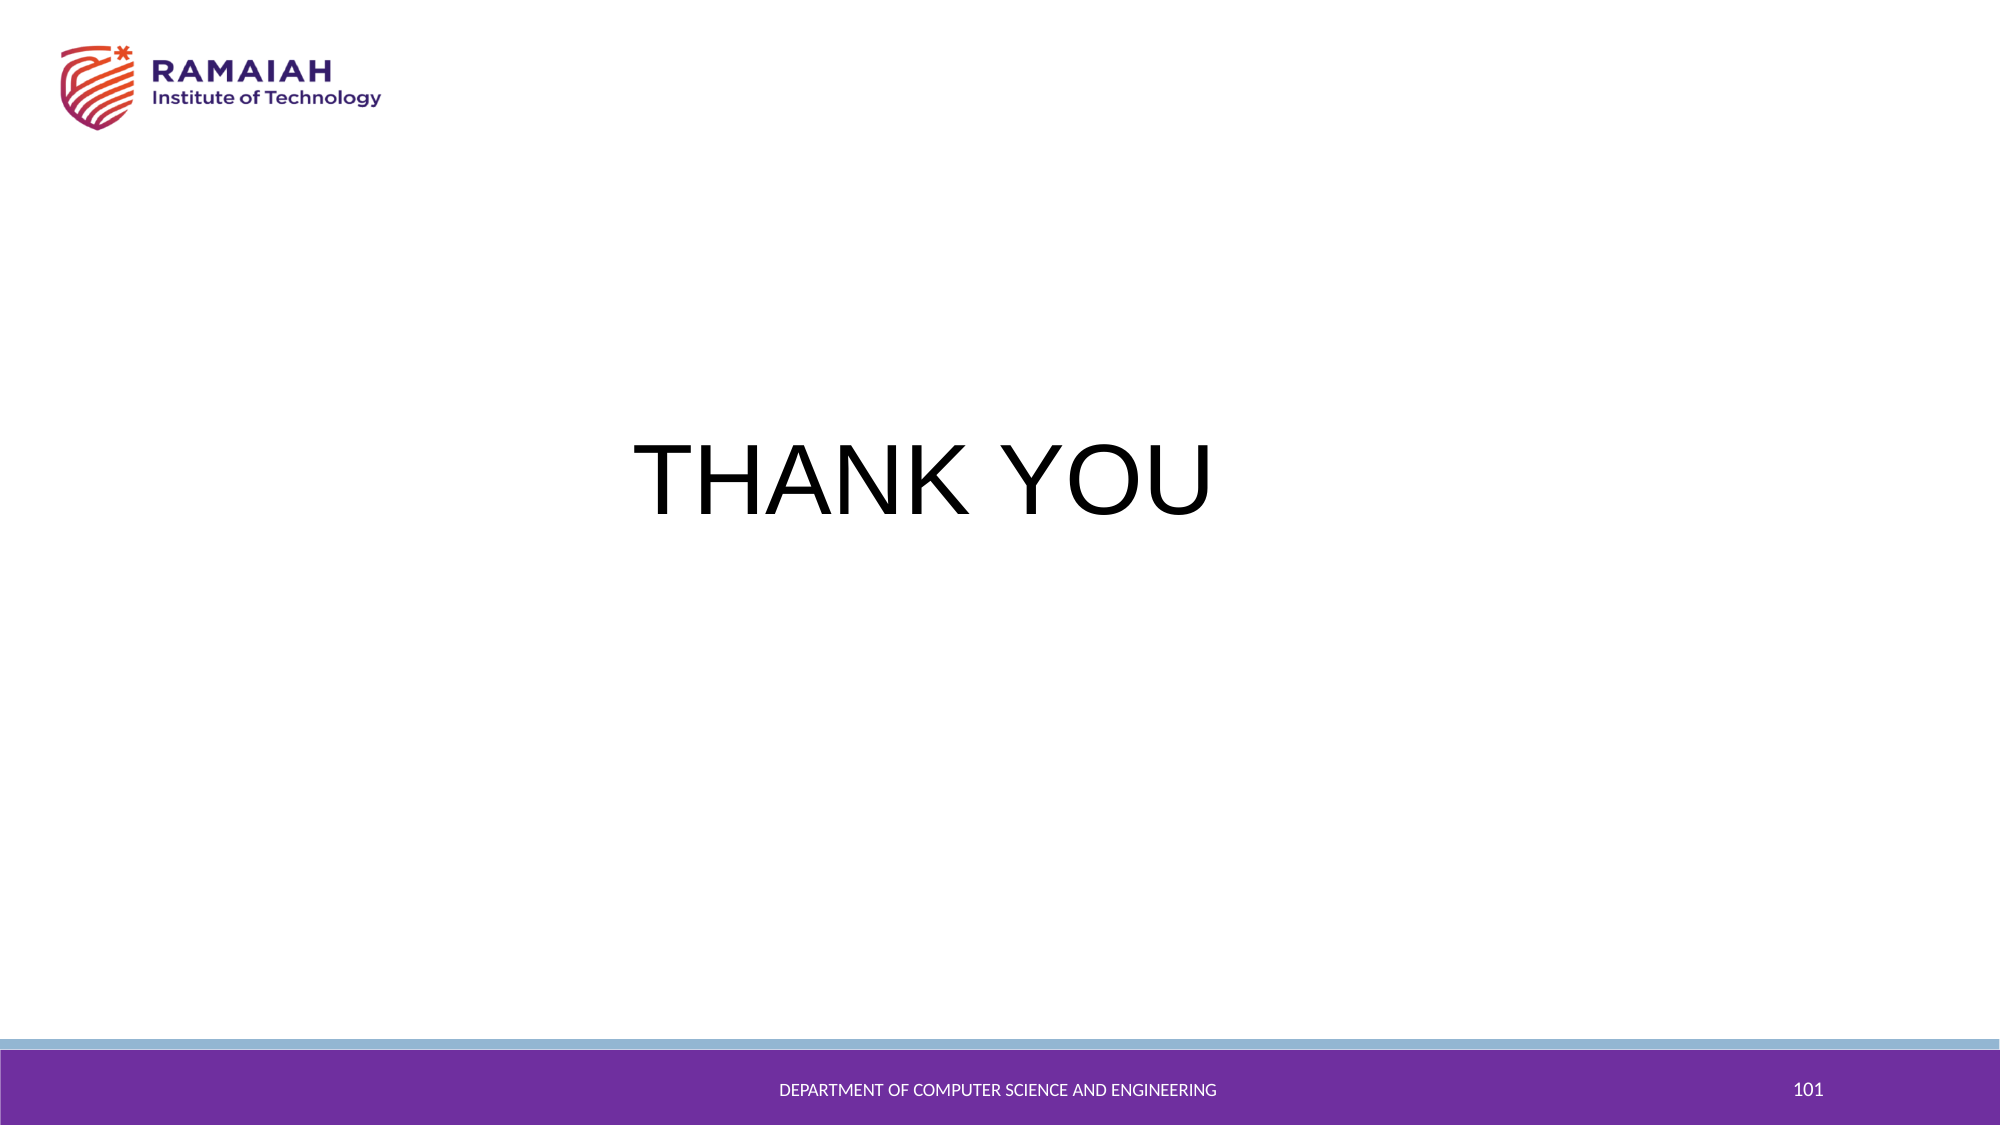

# THANK YOU
101
DEPARTMENT OF COMPUTER SCIENCE AND ENGINEERING